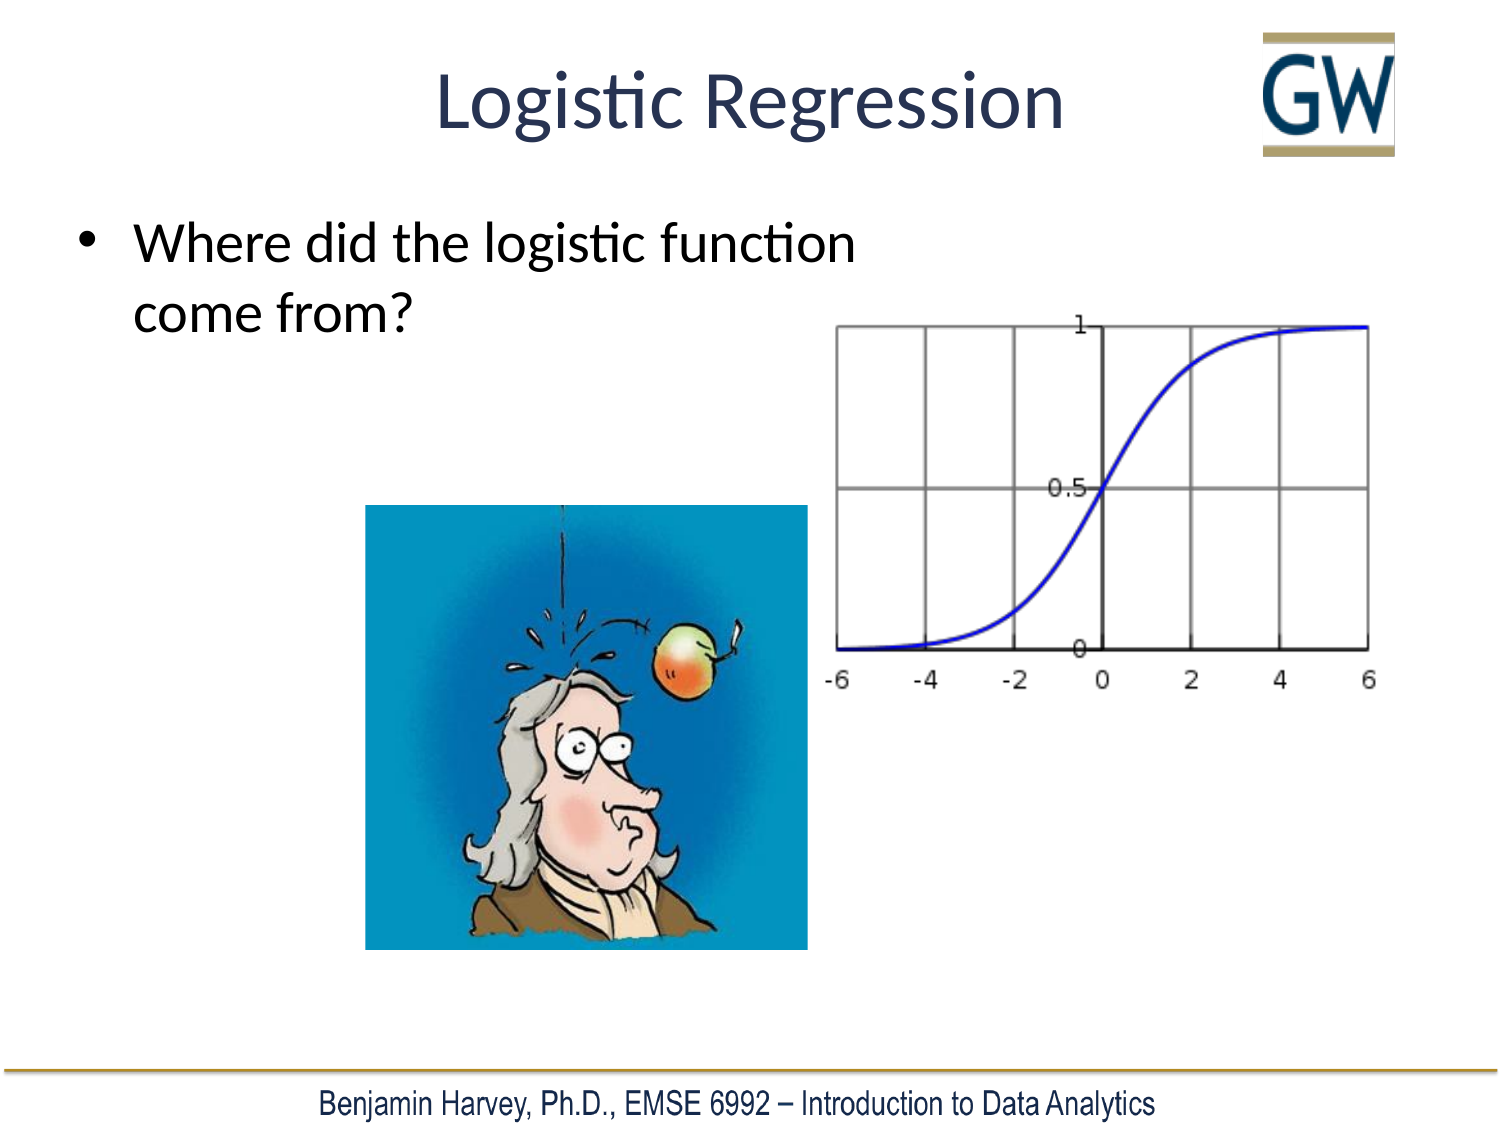

# Logistic Regression
Where did the logistic function
come from?